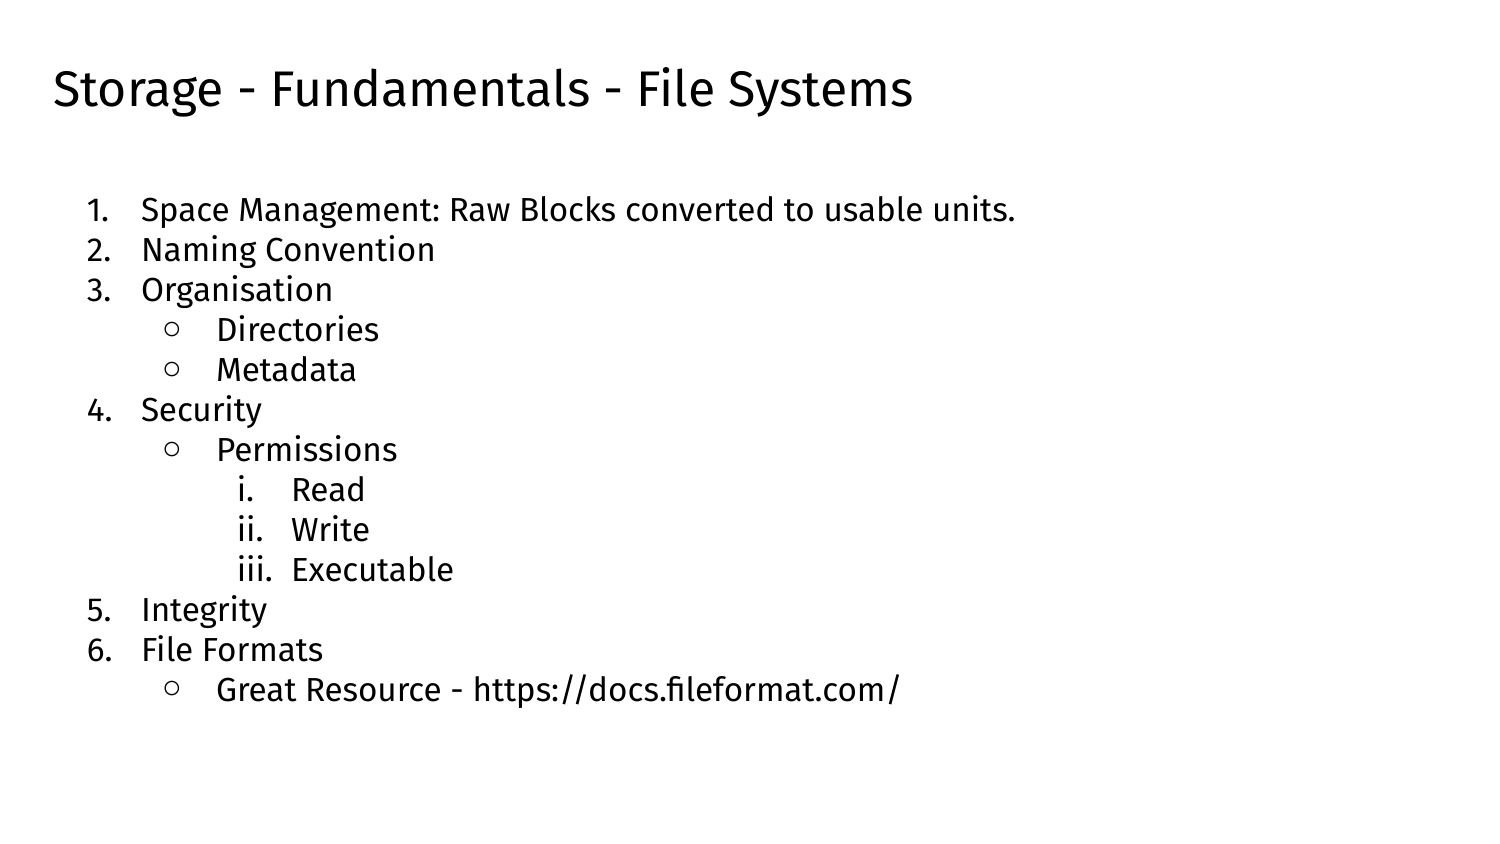

# Storage - Fundamentals - File Systems
Space Management: Raw Blocks converted to usable units.
Naming Convention
Organisation
Directories
Metadata
Security
Permissions
Read
Write
Executable
Integrity
File Formats
Great Resource - https://docs.fileformat.com/